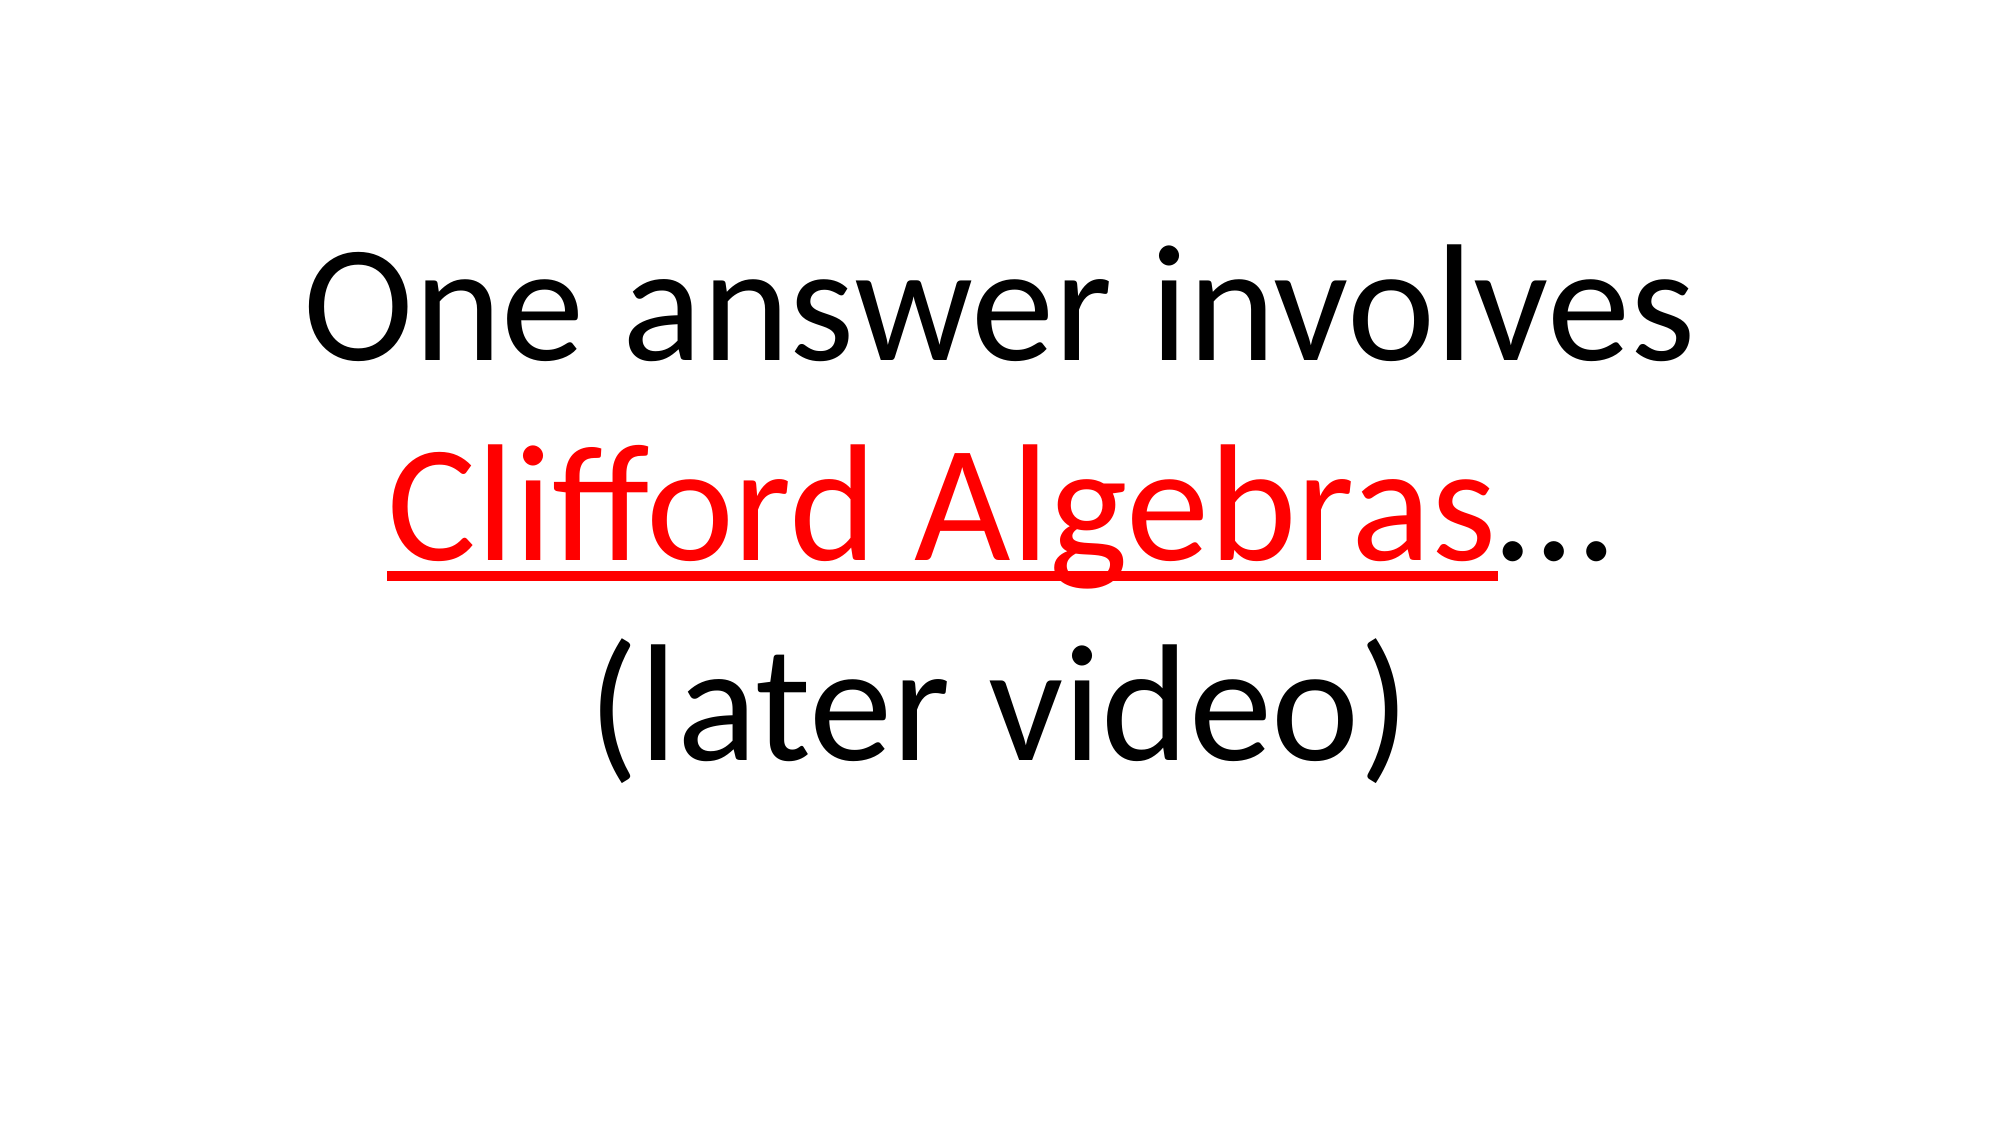

One answer involves Clifford Algebras…
(later video)